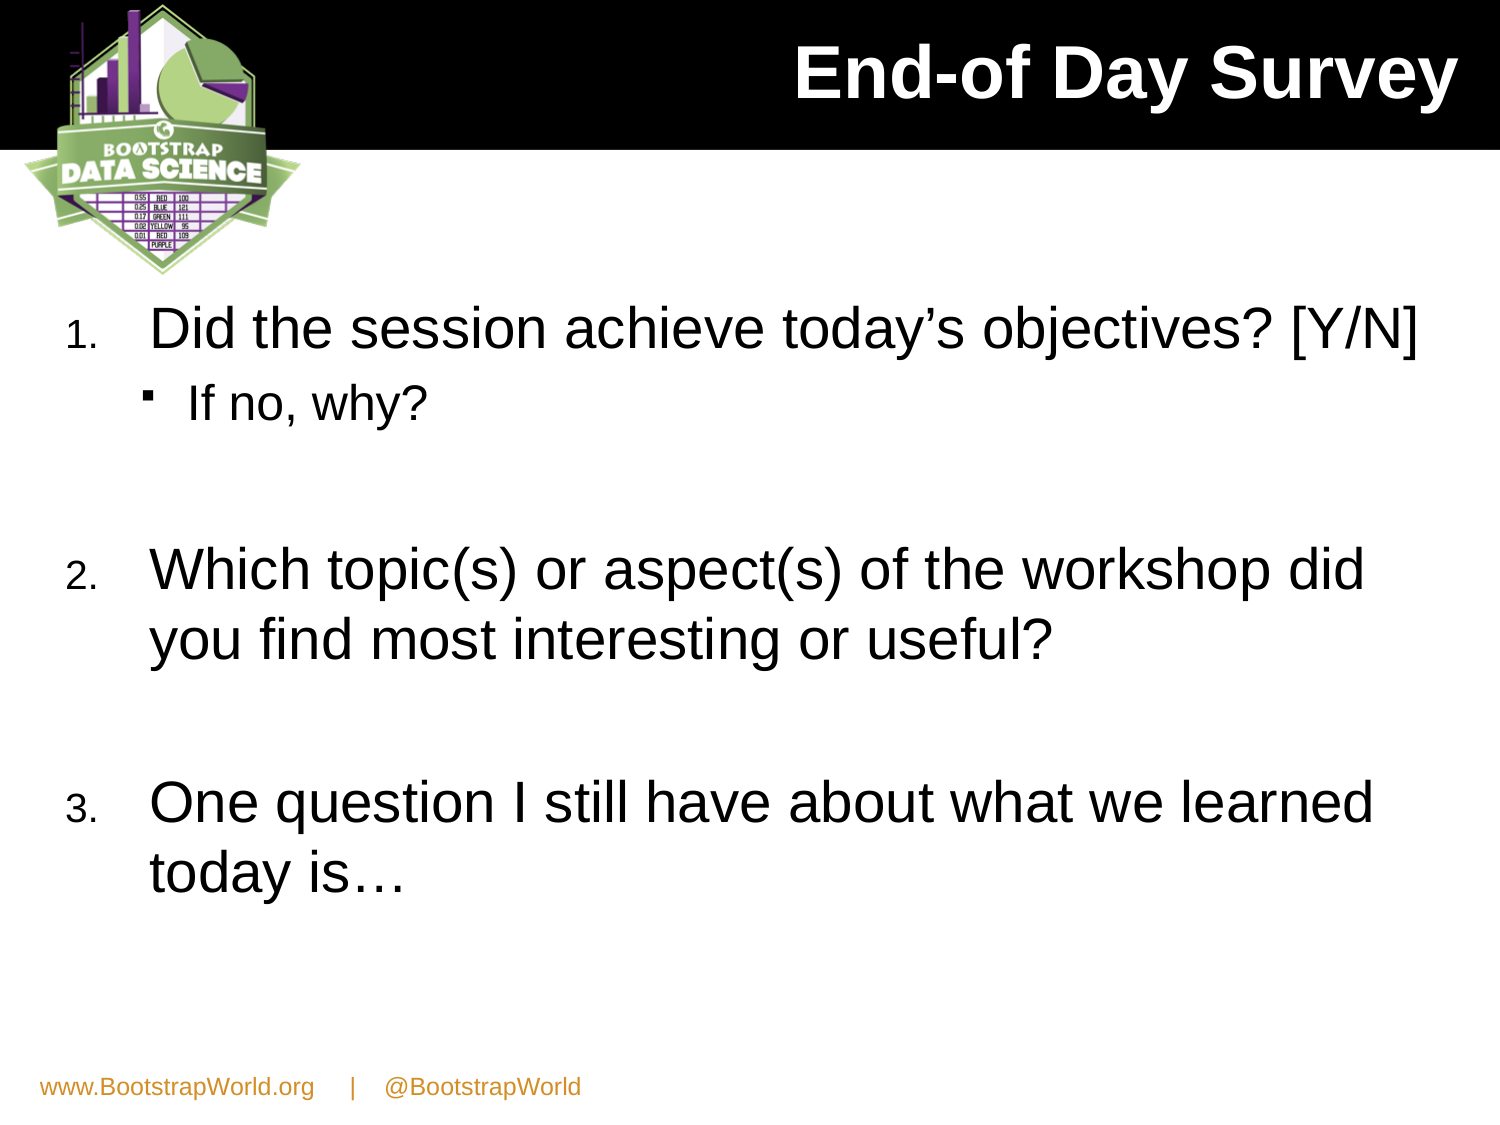

# End-of Day Survey
Did the session achieve today’s objectives? [Y/N]
If no, why?

Which topic(s) or aspect(s) of the workshop did you find most interesting or useful?

One question I still have about what we learned today is…
www.BootstrapWorld.org     |    @BootstrapWorld